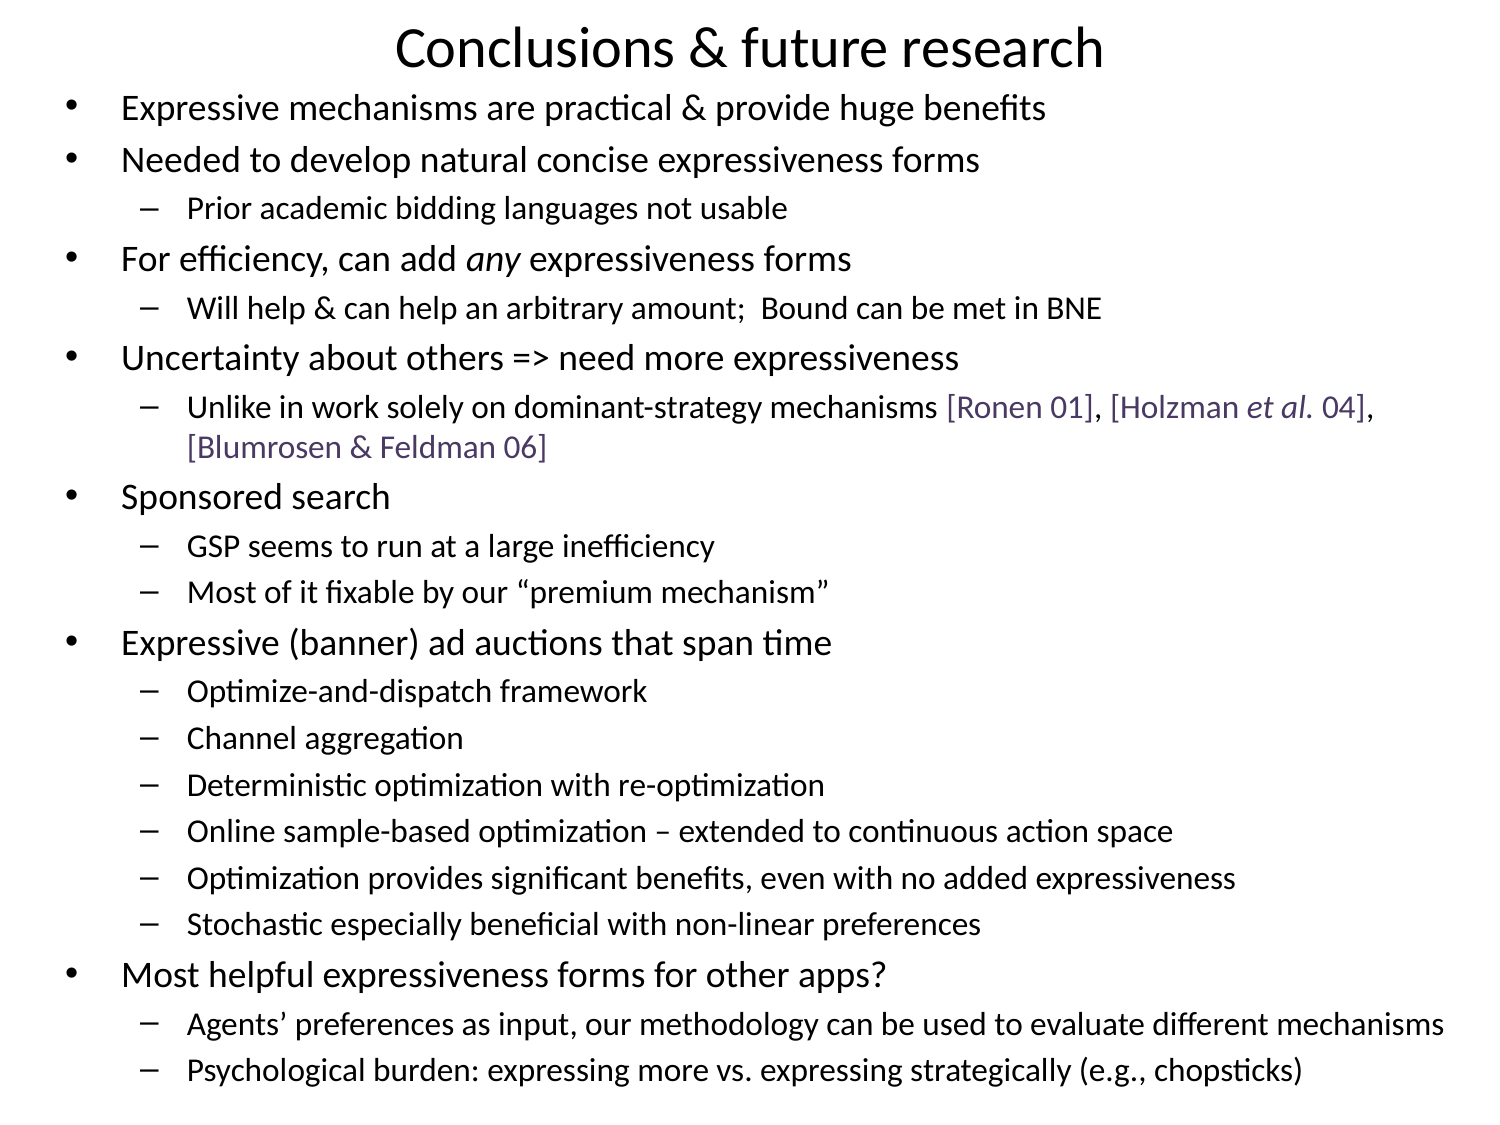

# Conclusions & future research
Expressive mechanisms are practical & provide huge benefits
Needed to develop natural concise expressiveness forms
Prior academic bidding languages not usable
For efficiency, can add any expressiveness forms
Will help & can help an arbitrary amount;  Bound can be met in BNE
Uncertainty about others => need more expressiveness
Unlike in work solely on dominant-strategy mechanisms [Ronen 01], [Holzman et al. 04], [Blumrosen & Feldman 06]
Sponsored search
GSP seems to run at a large inefficiency
Most of it fixable by our “premium mechanism”
Expressive (banner) ad auctions that span time
Optimize-and-dispatch framework
Channel aggregation
Deterministic optimization with re-optimization
Online sample-based optimization – extended to continuous action space
Optimization provides significant benefits, even with no added expressiveness
Stochastic especially beneficial with non-linear preferences
Most helpful expressiveness forms for other apps?
Agents’ preferences as input, our methodology can be used to evaluate different mechanisms
Psychological burden: expressing more vs. expressing strategically (e.g., chopsticks)